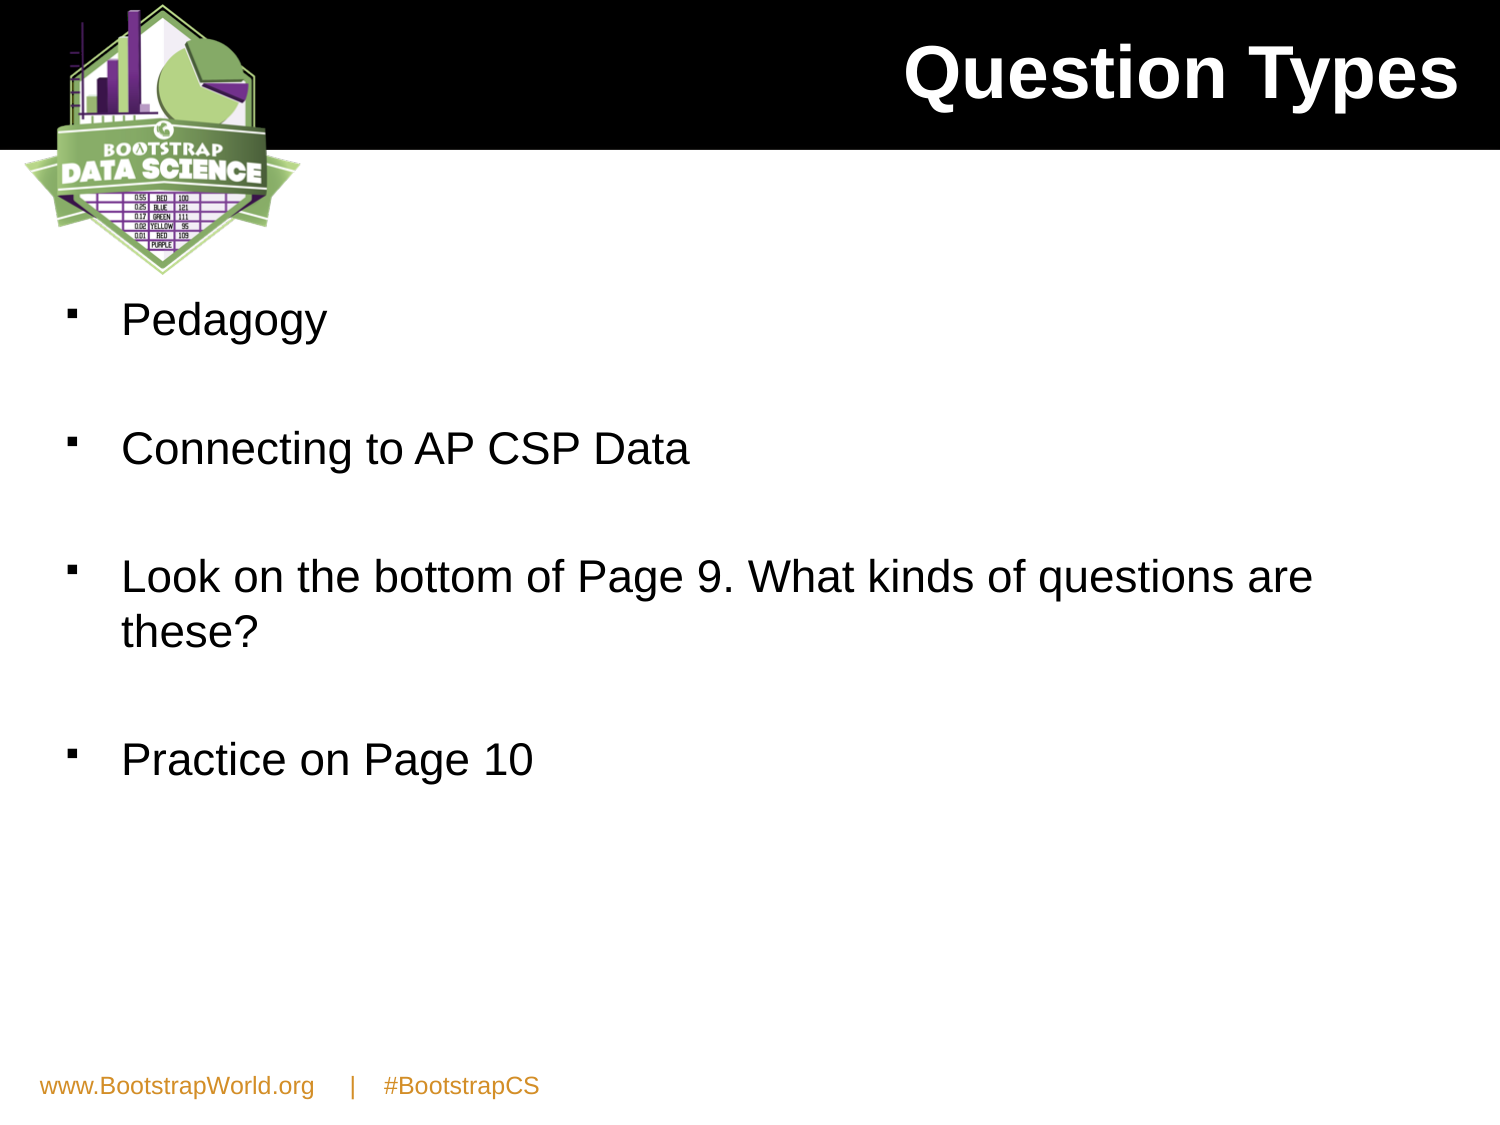

# Question Types
Pedagogy

Connecting to AP CSP Data

Look on the bottom of Page 9. What kinds of questions are these?

Practice on Page 10
www.BootstrapWorld.org     |    #BootstrapCS